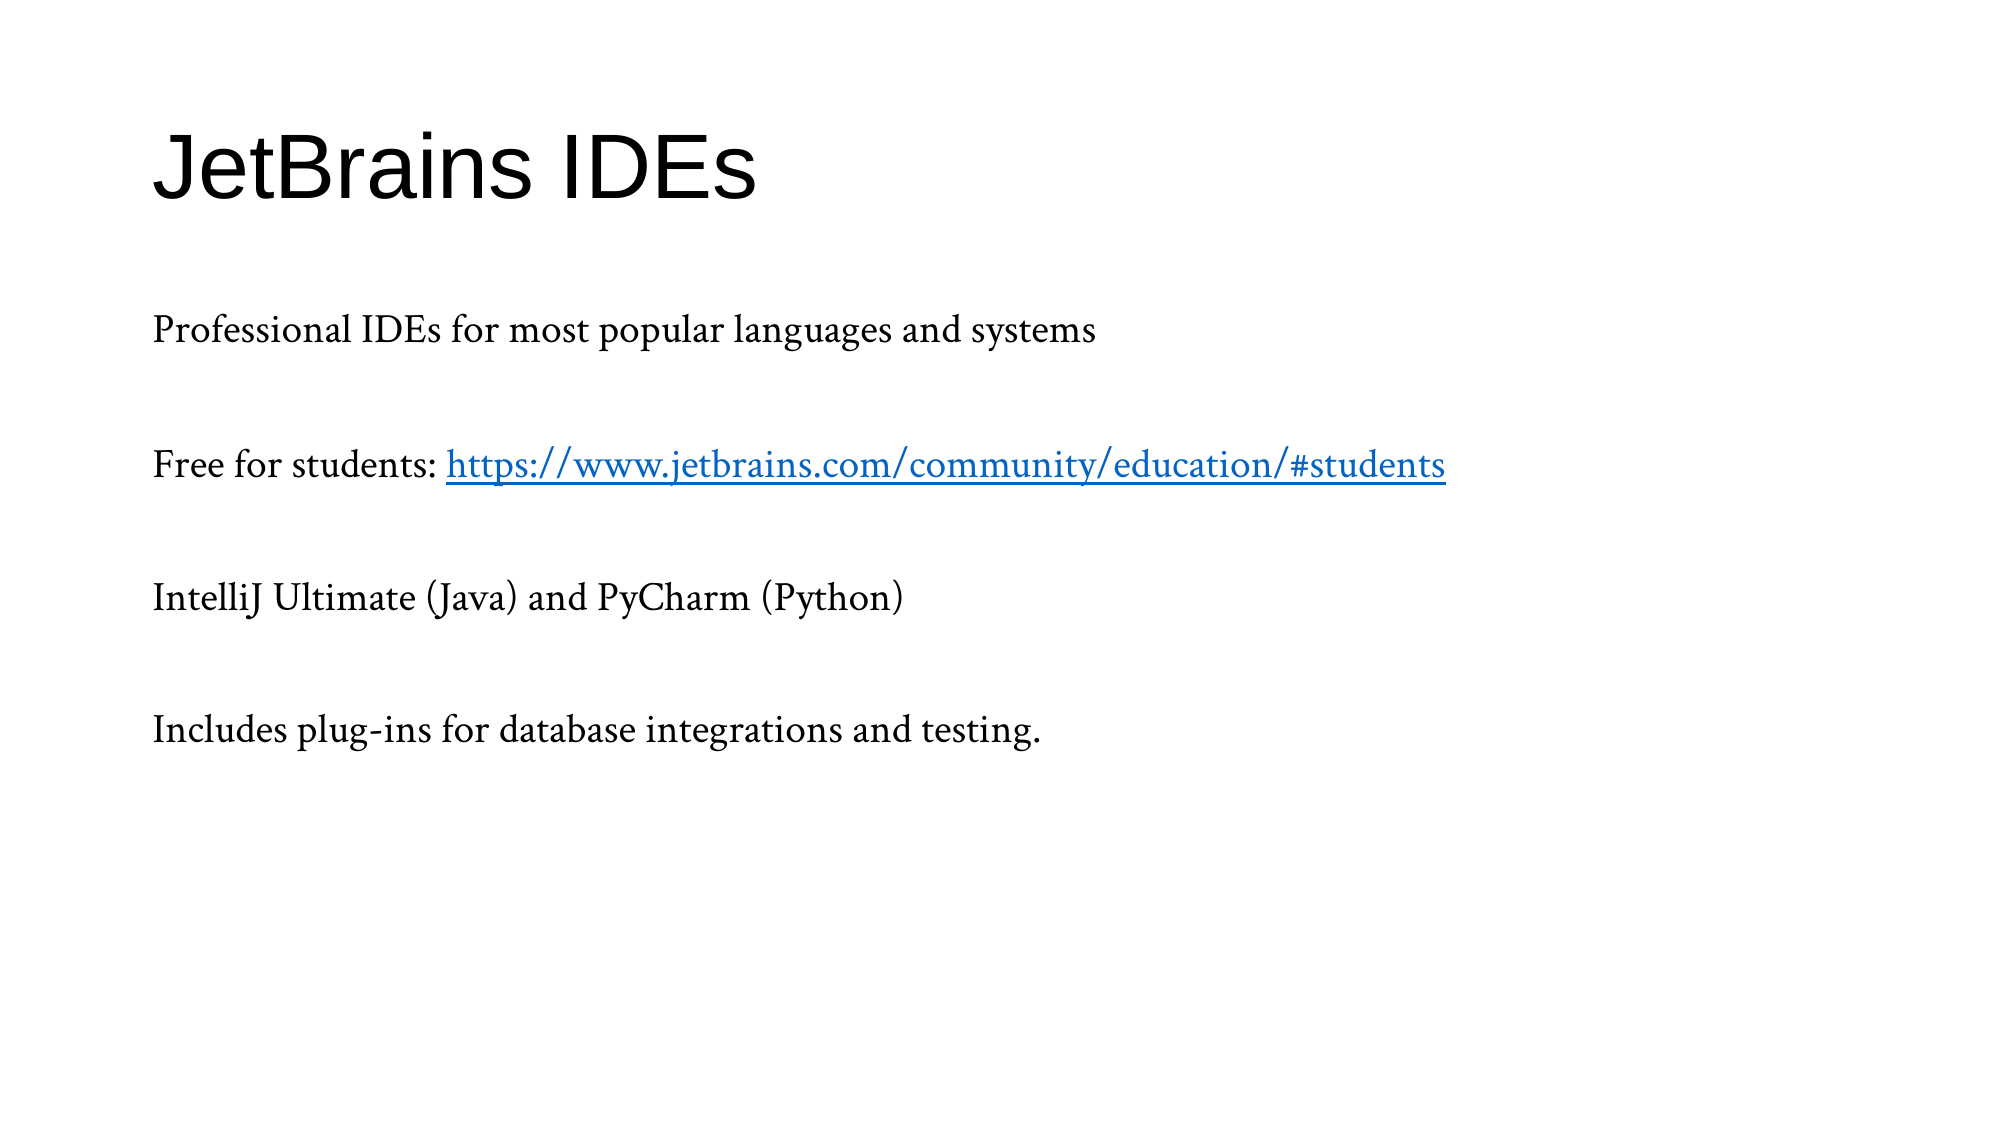

# JetBrains IDEs
Professional IDEs for most popular languages and systems

Free for students: https://www.jetbrains.com/community/education/#students

IntelliJ Ultimate (Java) and PyCharm (Python)

Includes plug-ins for database integrations and testing.